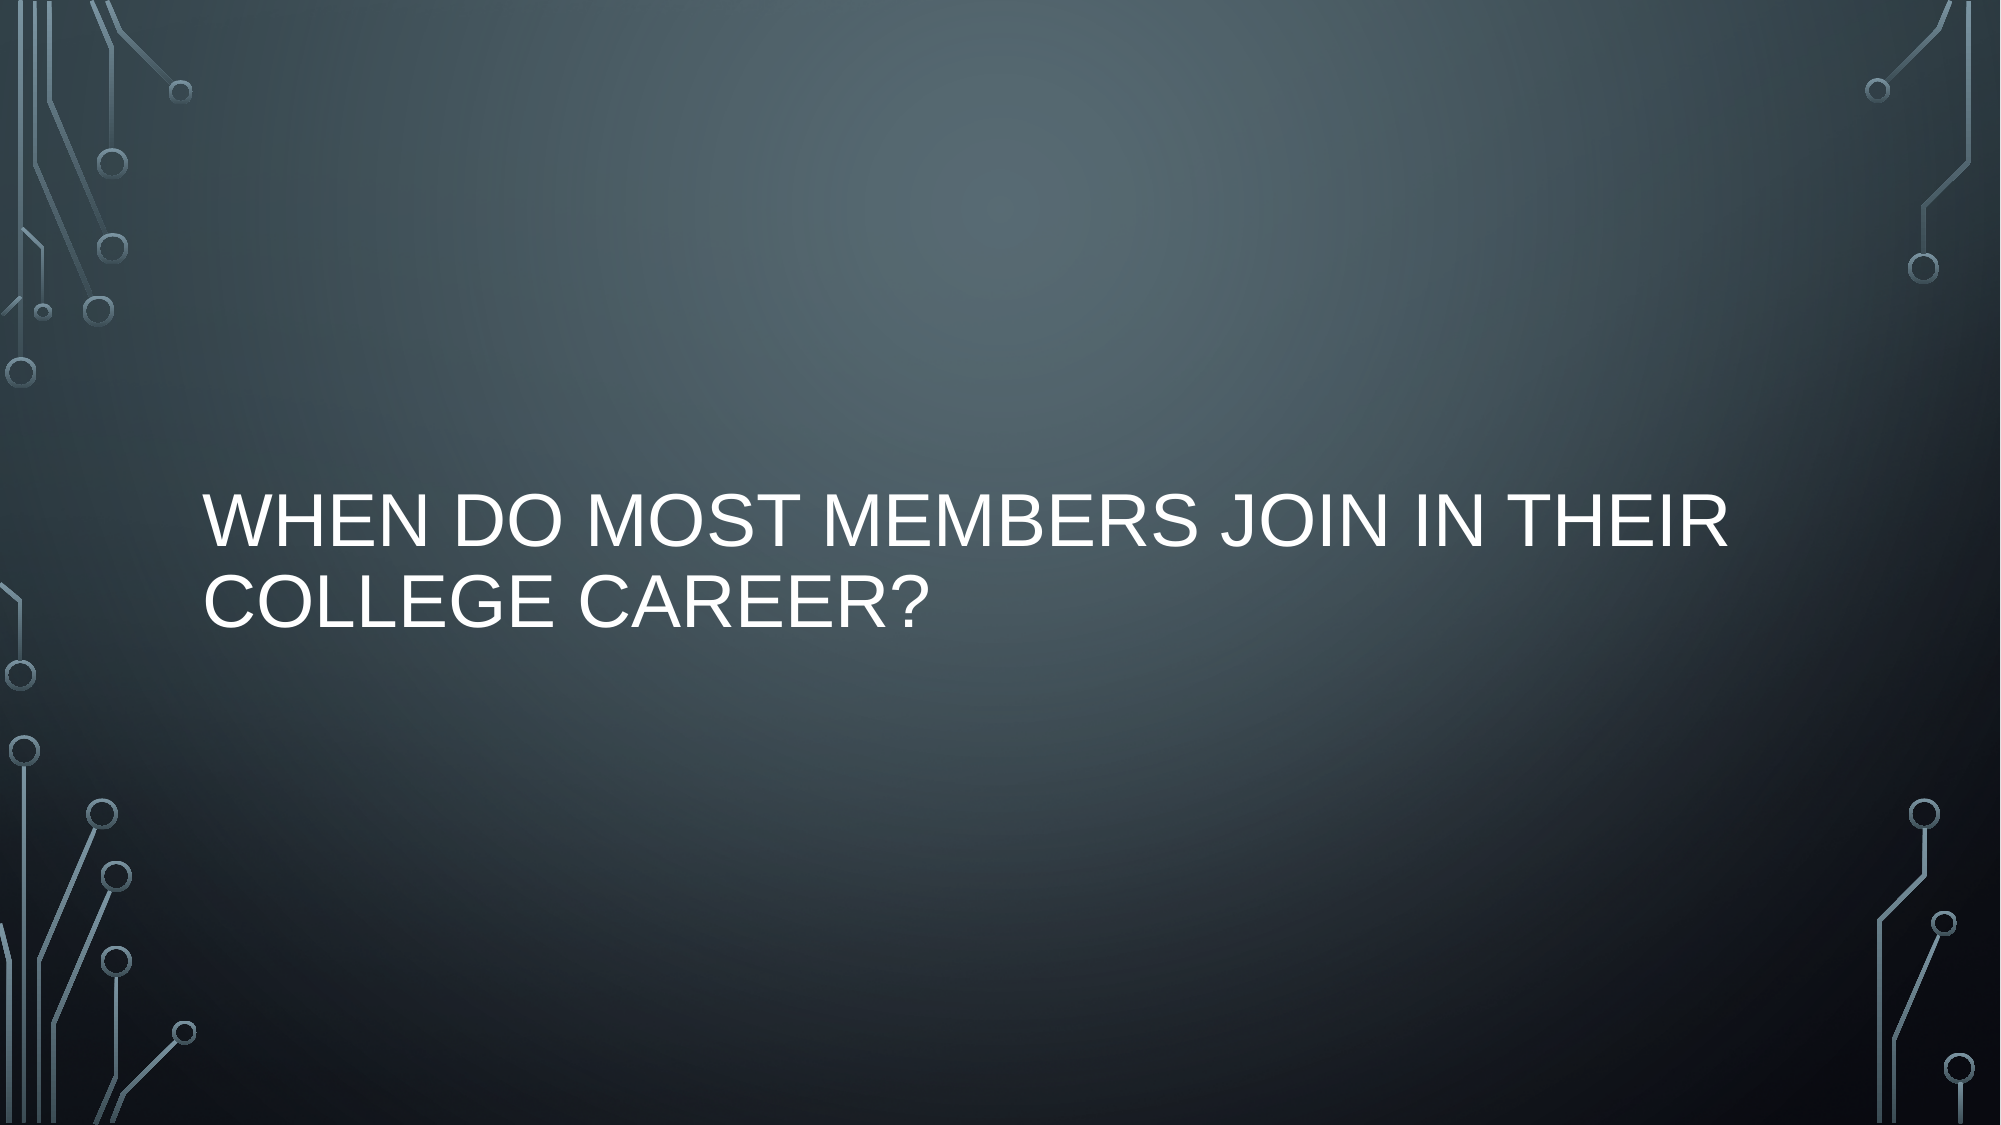

# When do most members join in their college career?